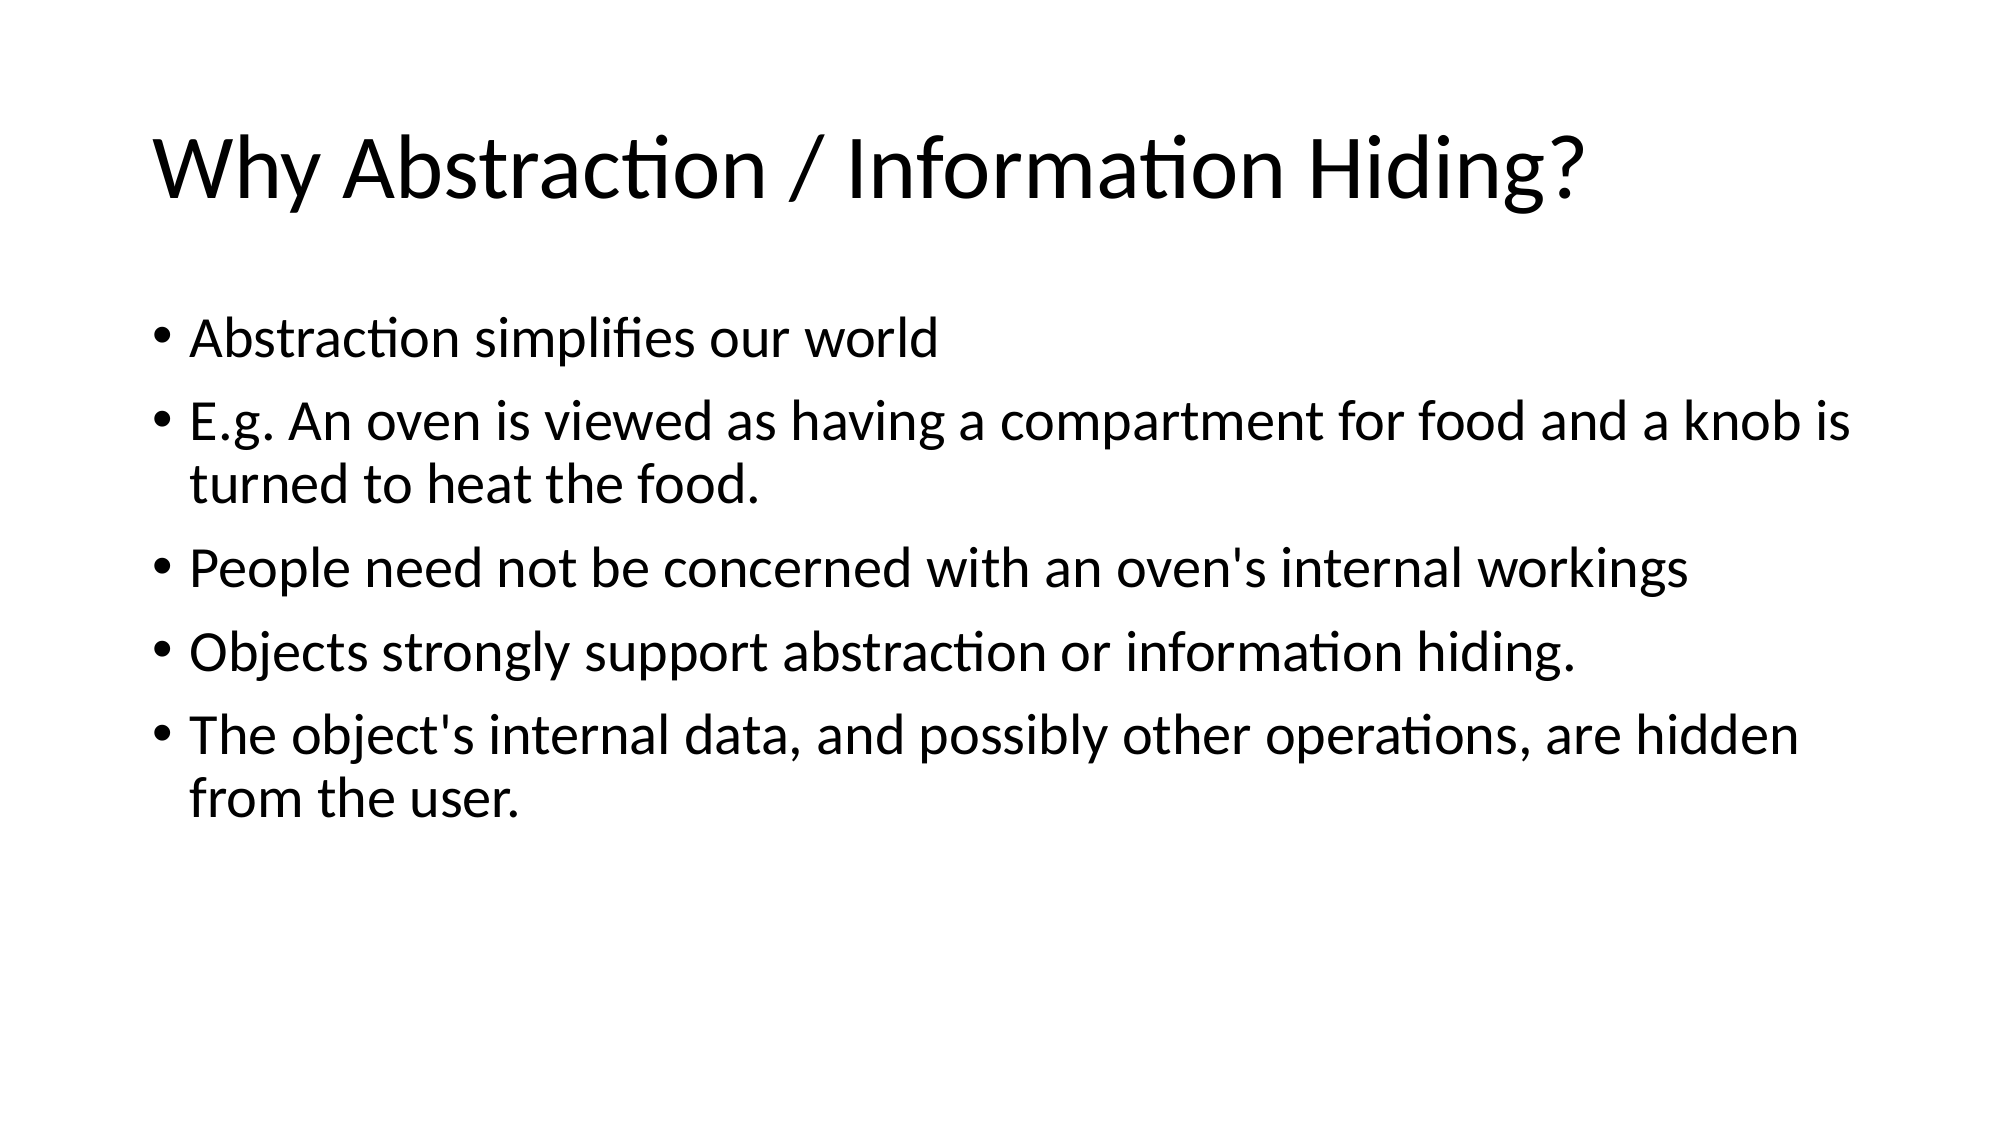

# Why Abstraction / Information Hiding?
Abstraction simplifies our world
E.g. An oven is viewed as having a compartment for food and a knob is turned to heat the food.
People need not be concerned with an oven's internal workings
Objects strongly support abstraction or information hiding.
The object's internal data, and possibly other operations, are hidden from the user.